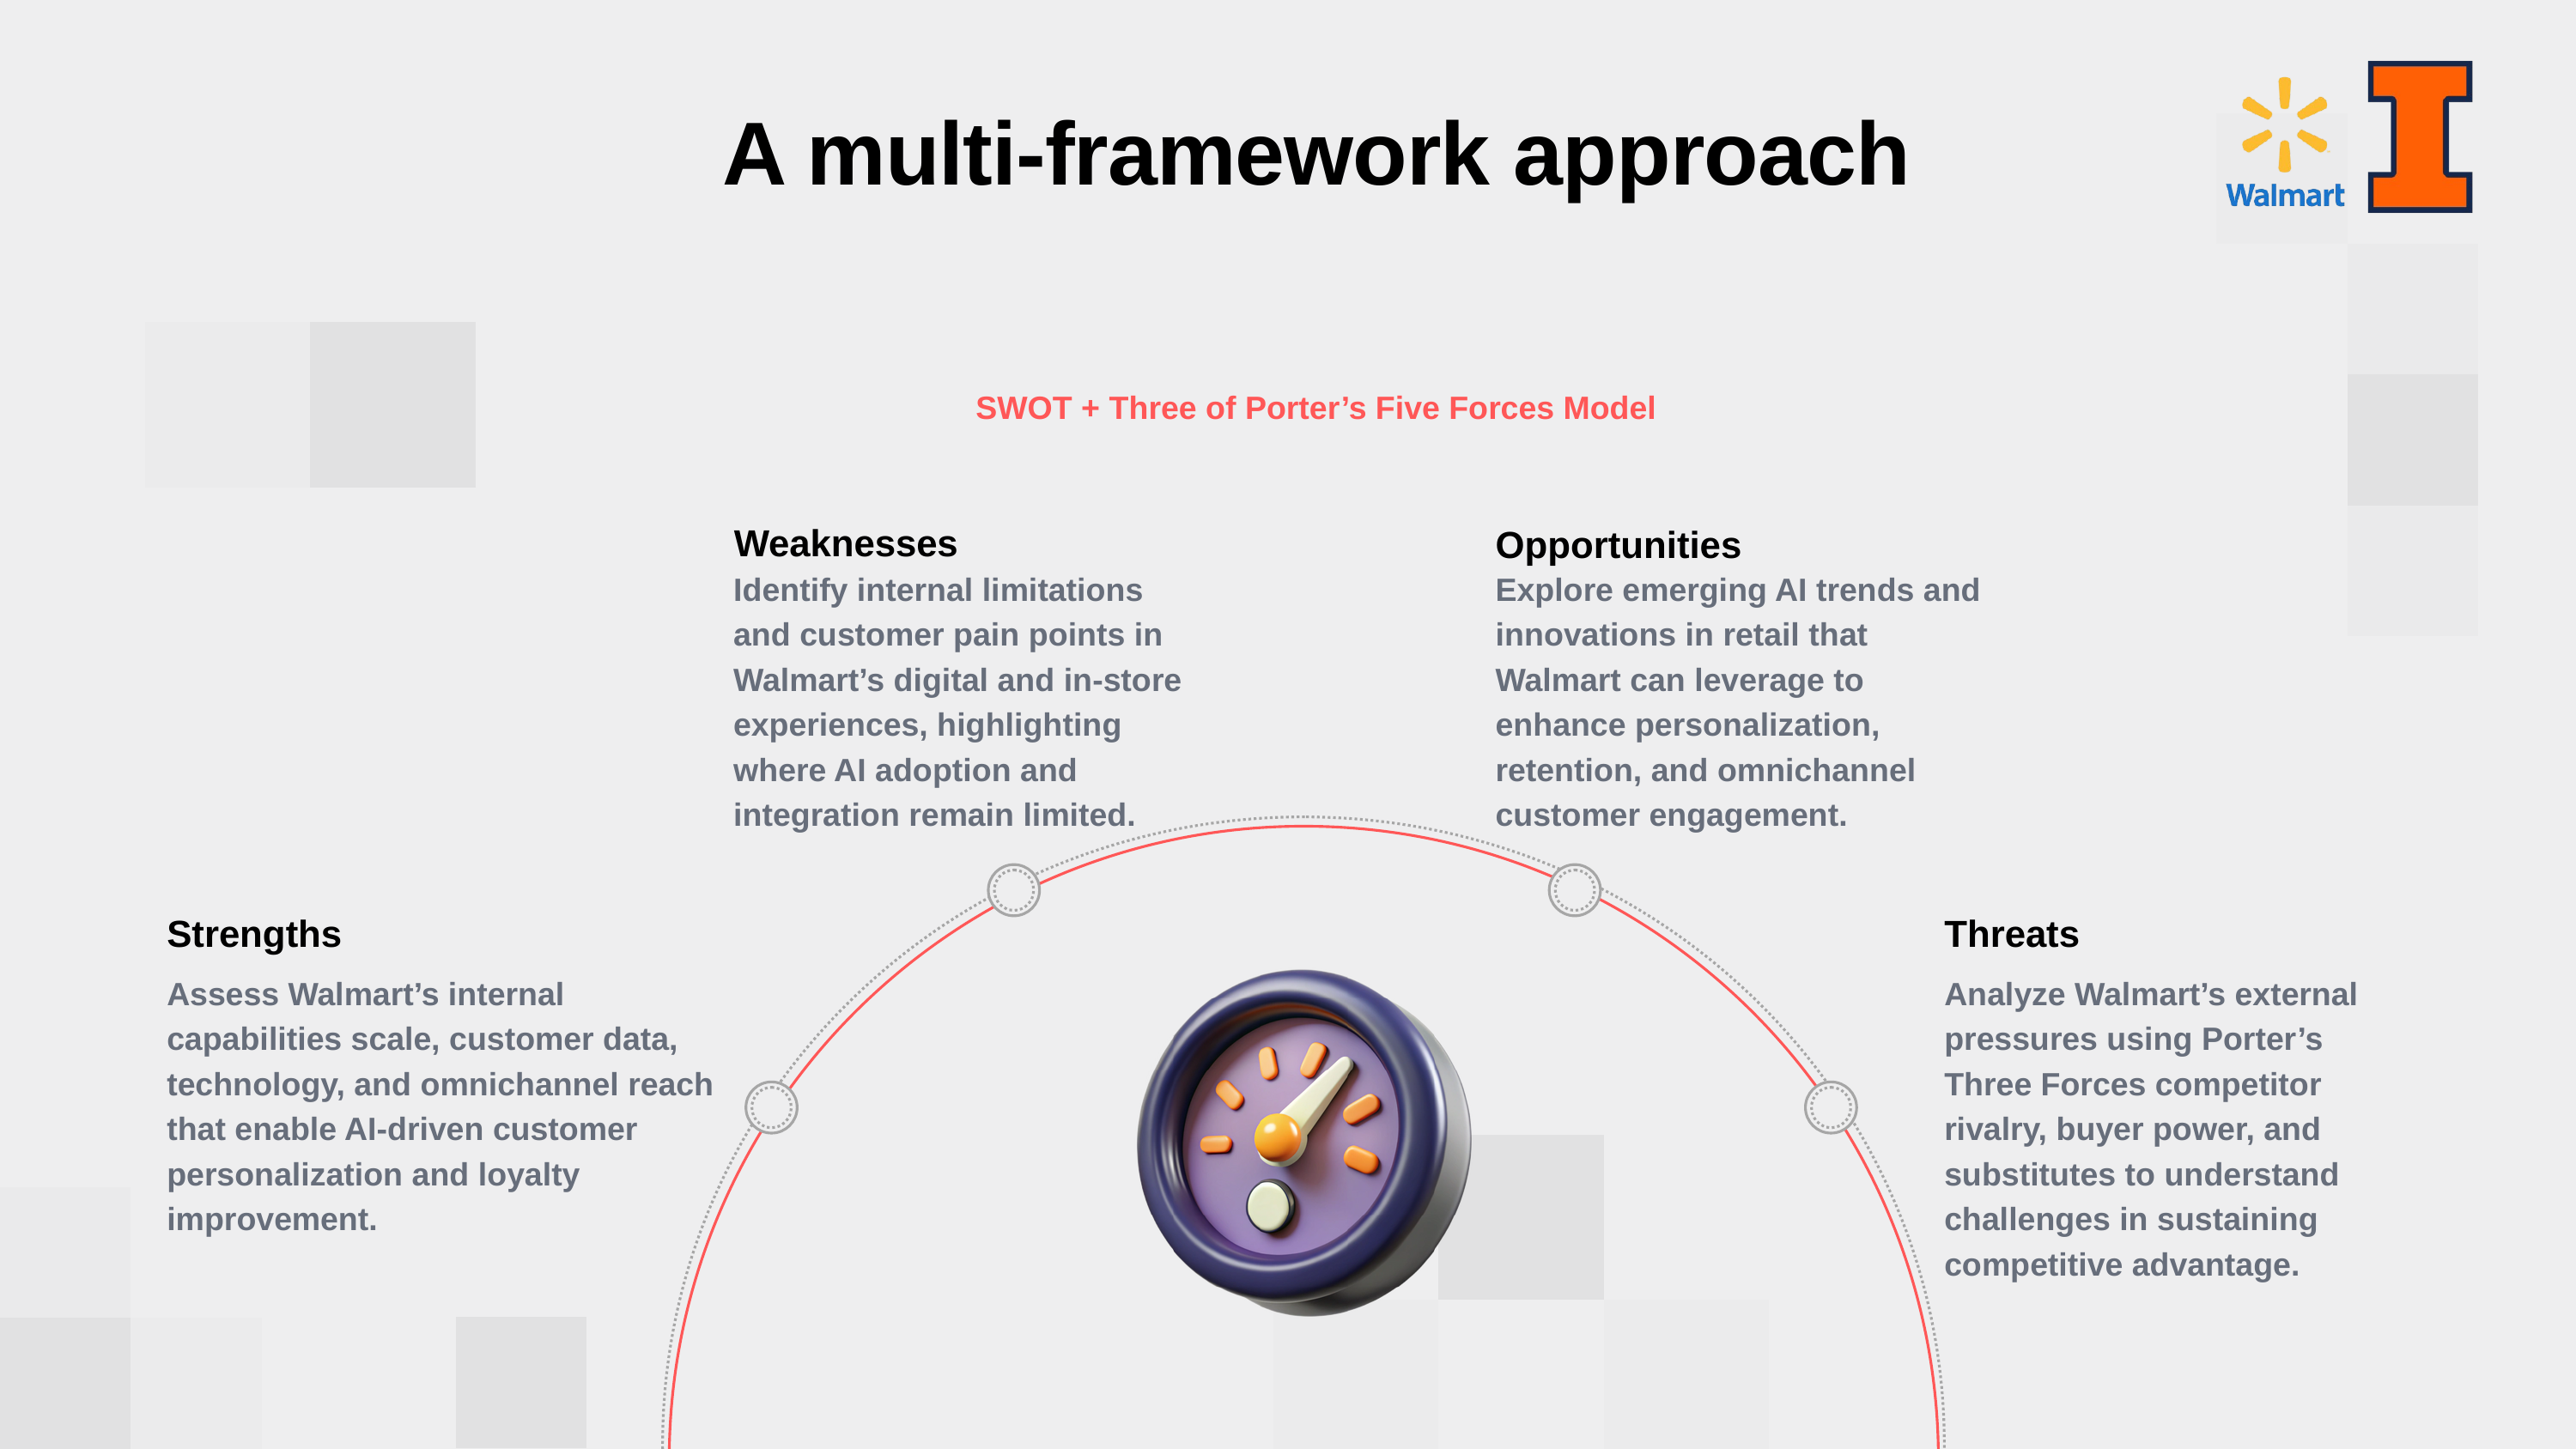

A multi-framework approach

SWOT + Three of Porter’s Five Forces Model
Weaknesses
Opportunities

Identify internal limitations and customer pain points in Walmart’s digital and in-store experiences, highlighting where AI adoption and integration remain limited.
Explore emerging AI trends and innovations in retail that Walmart can leverage to enhance personalization, retention, and omnichannel customer engagement.

Strengths
Threats

Assess Walmart’s internal capabilities scale, customer data, technology, and omnichannel reach that enable AI-driven customer personalization and loyalty improvement.
Analyze Walmart’s external pressures using Porter’s Three Forces competitor rivalry, buyer power, and substitutes to understand challenges in sustaining competitive advantage.